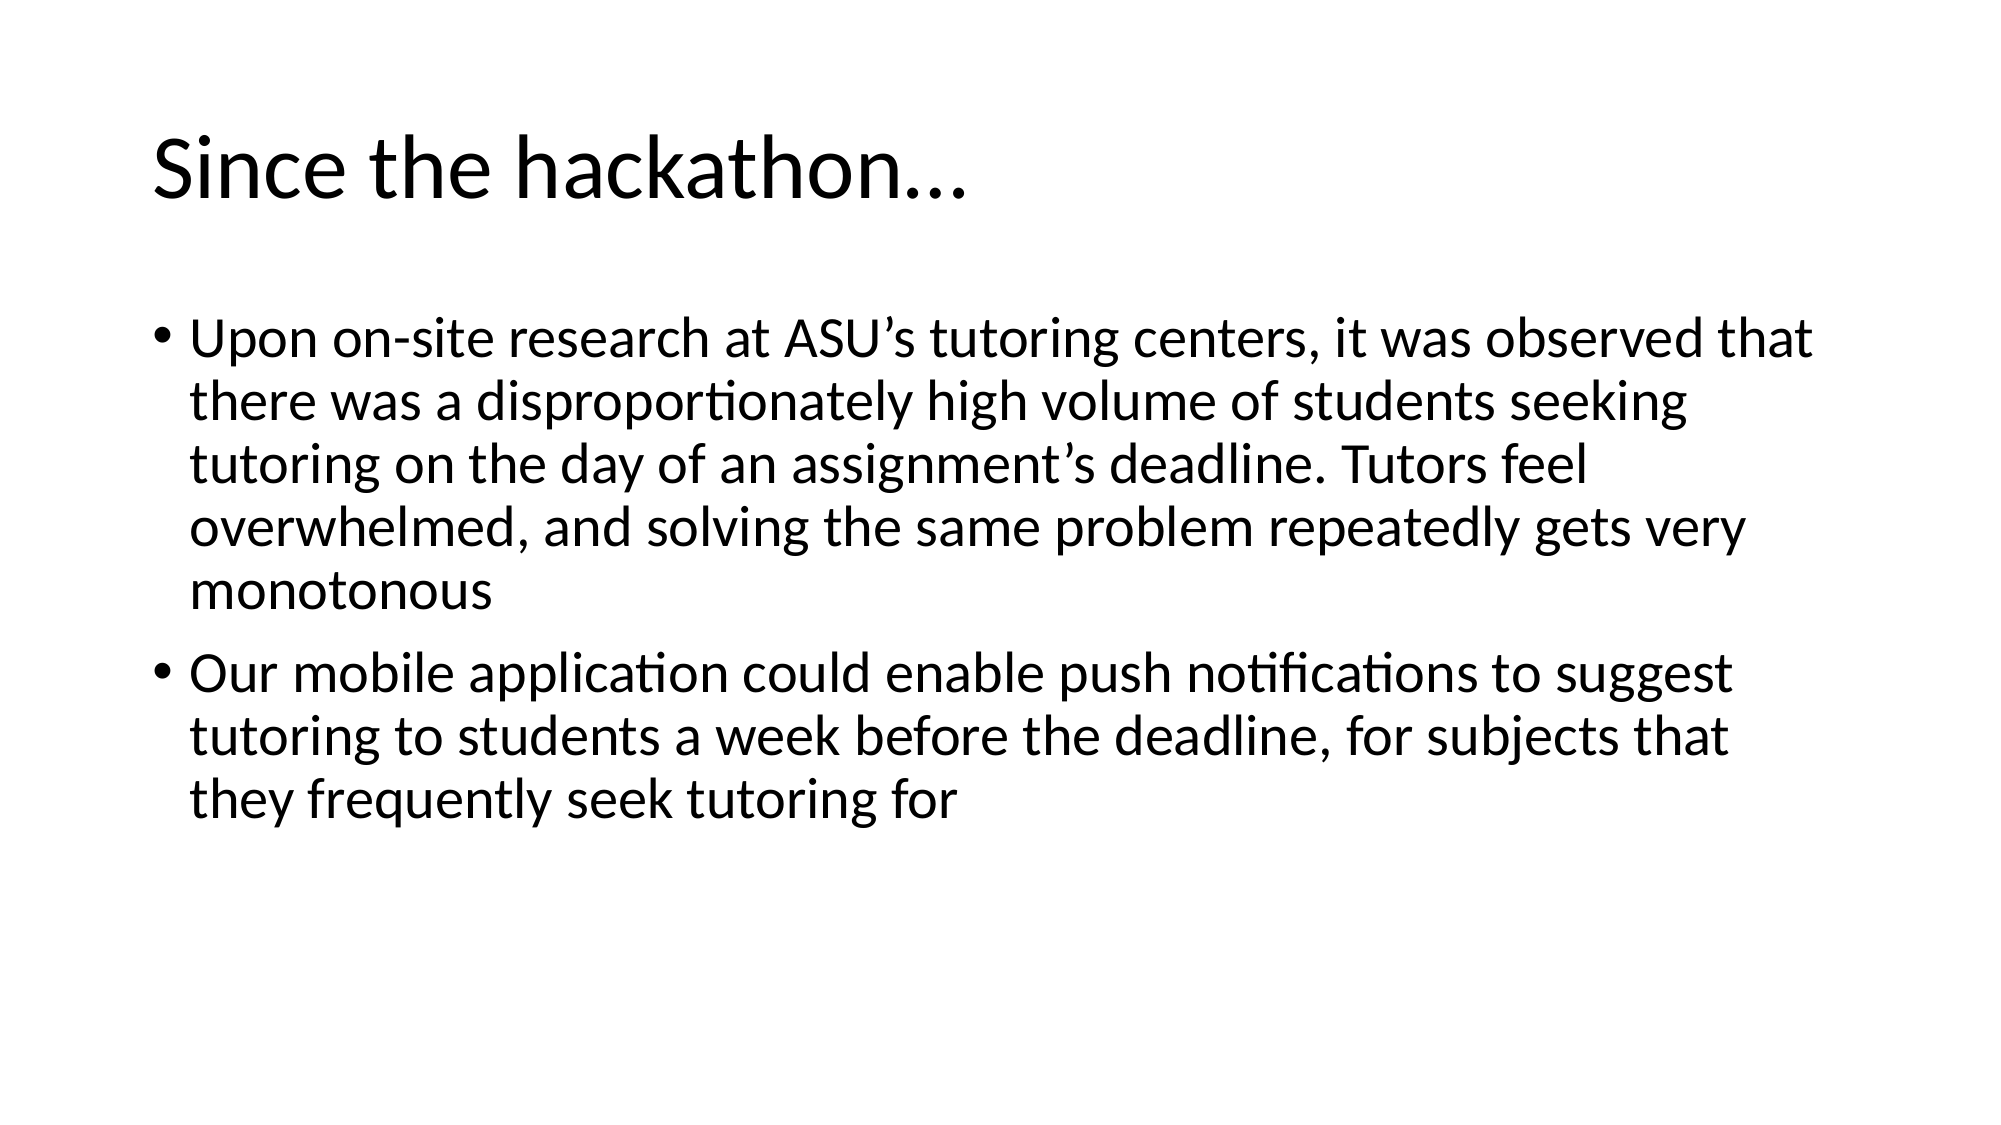

# Since the hackathon…
Upon on-site research at ASU’s tutoring centers, it was observed that there was a disproportionately high volume of students seeking tutoring on the day of an assignment’s deadline. Tutors feel overwhelmed, and solving the same problem repeatedly gets very monotonous
Our mobile application could enable push notifications to suggest tutoring to students a week before the deadline, for subjects that they frequently seek tutoring for